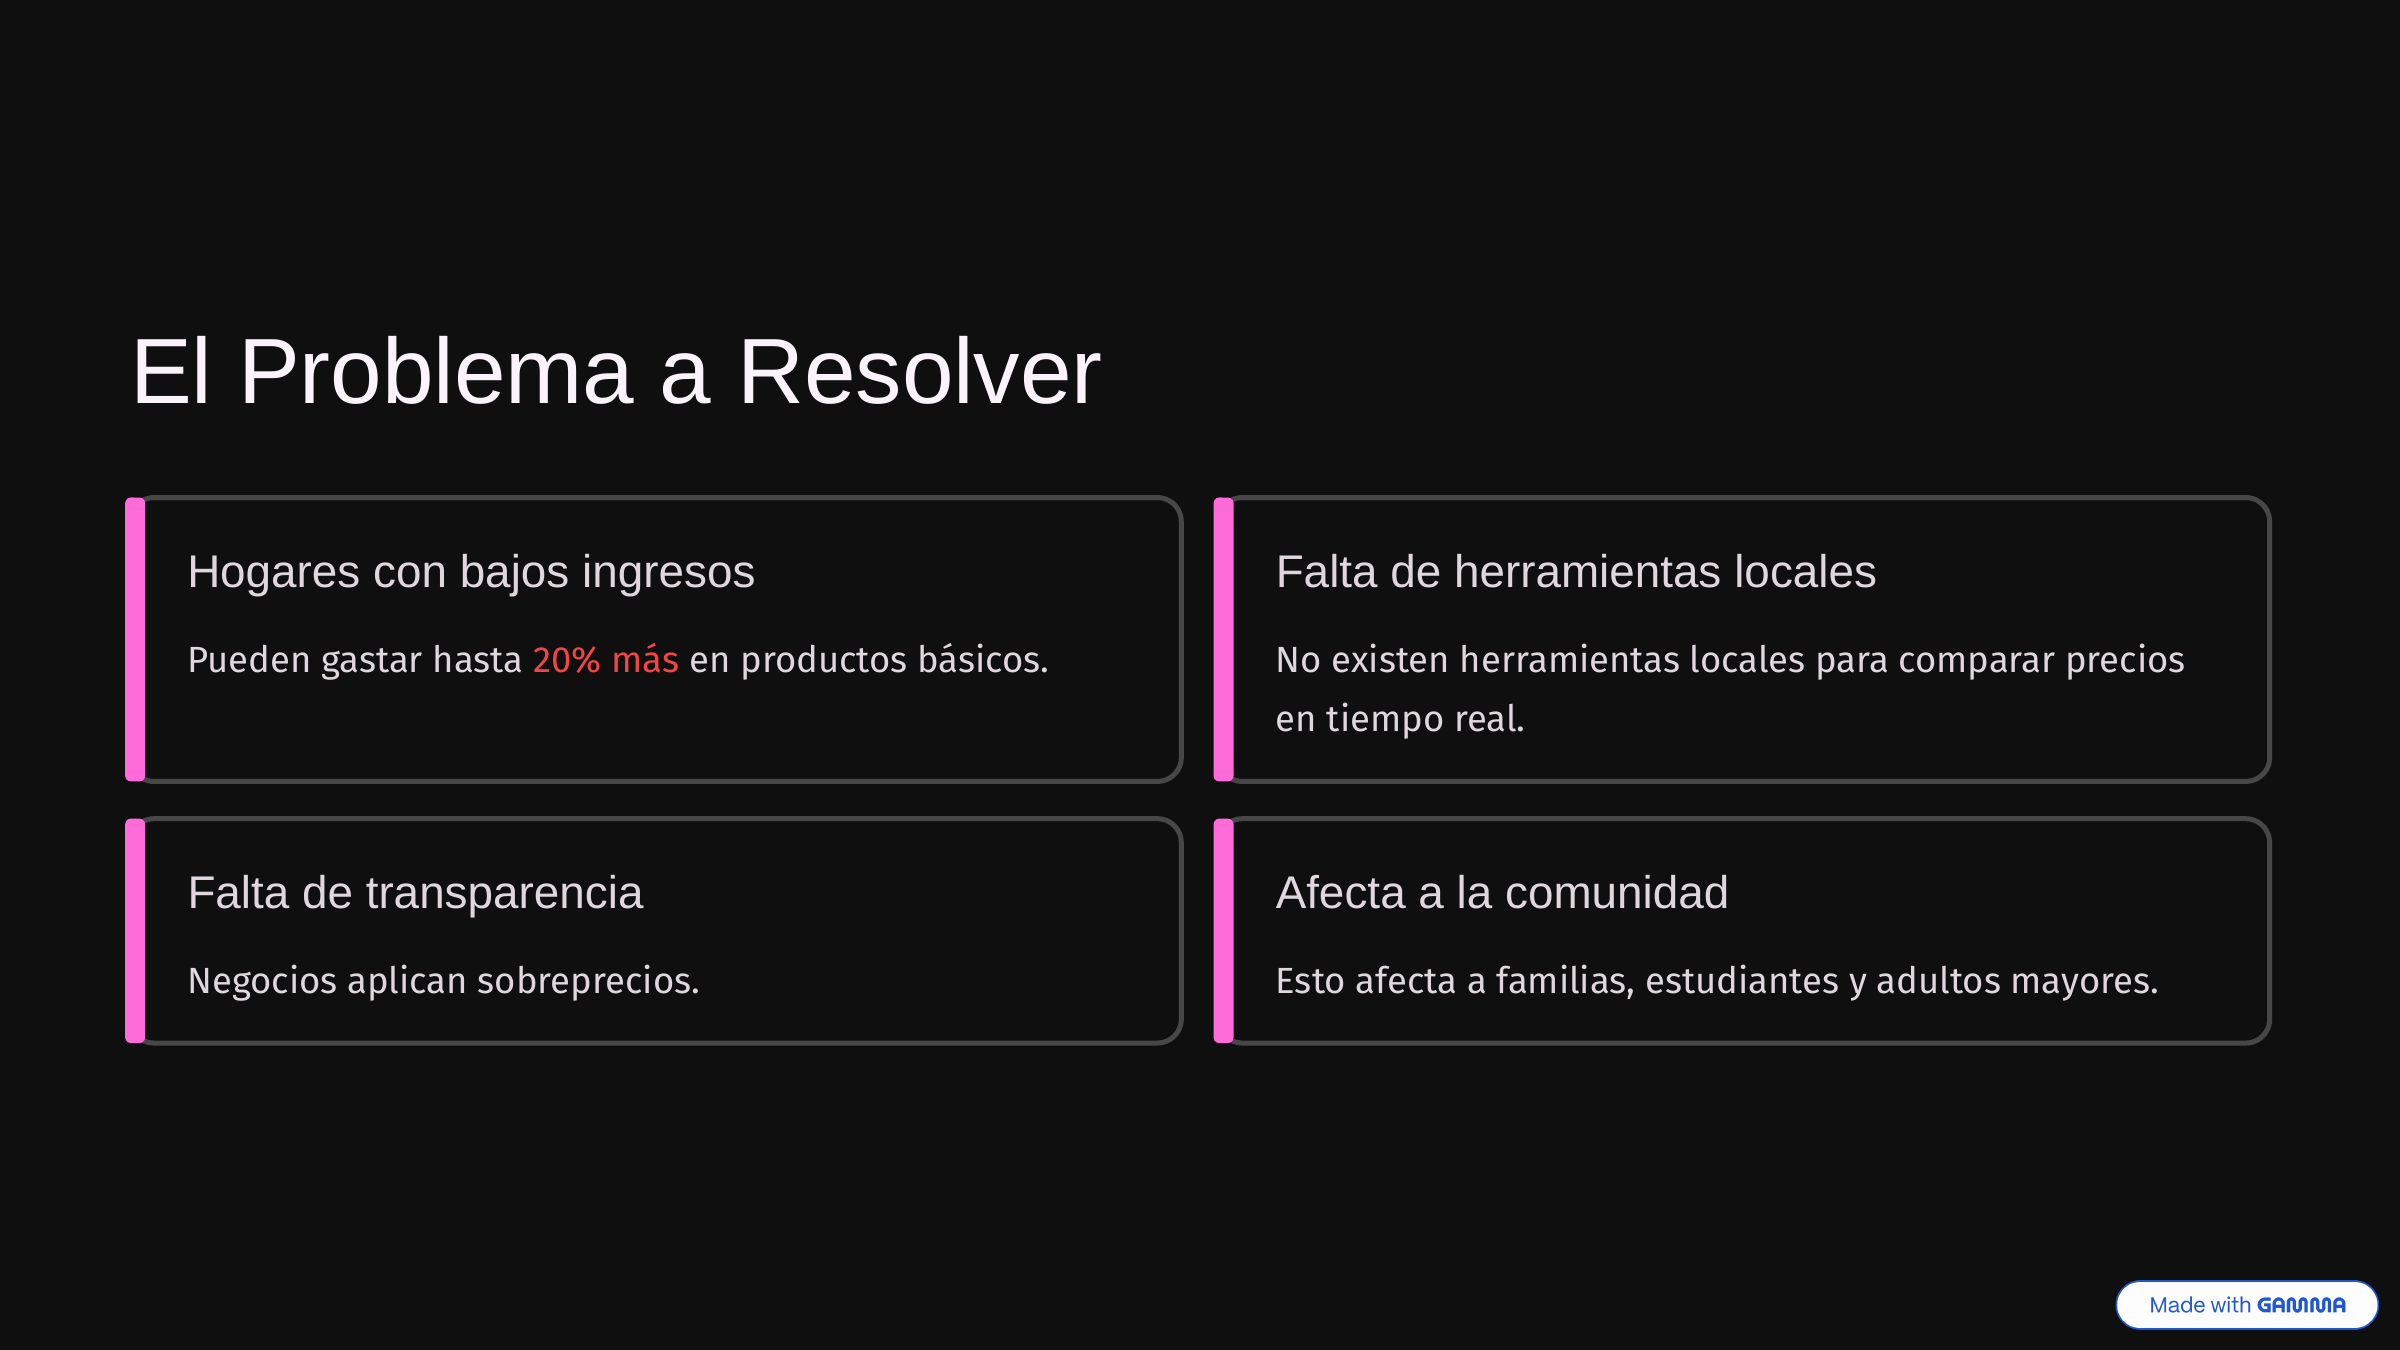

El Problema a Resolver

Hogares con bajos ingresos
Falta de herramientas locales
Pueden gastar hasta 20% más en productos básicos.
No existen herramientas locales para comparar precios en tiempo real.

Falta de transparencia
Afecta a la comunidad
Negocios aplican sobreprecios.
Esto afecta a familias, estudiantes y adultos mayores.